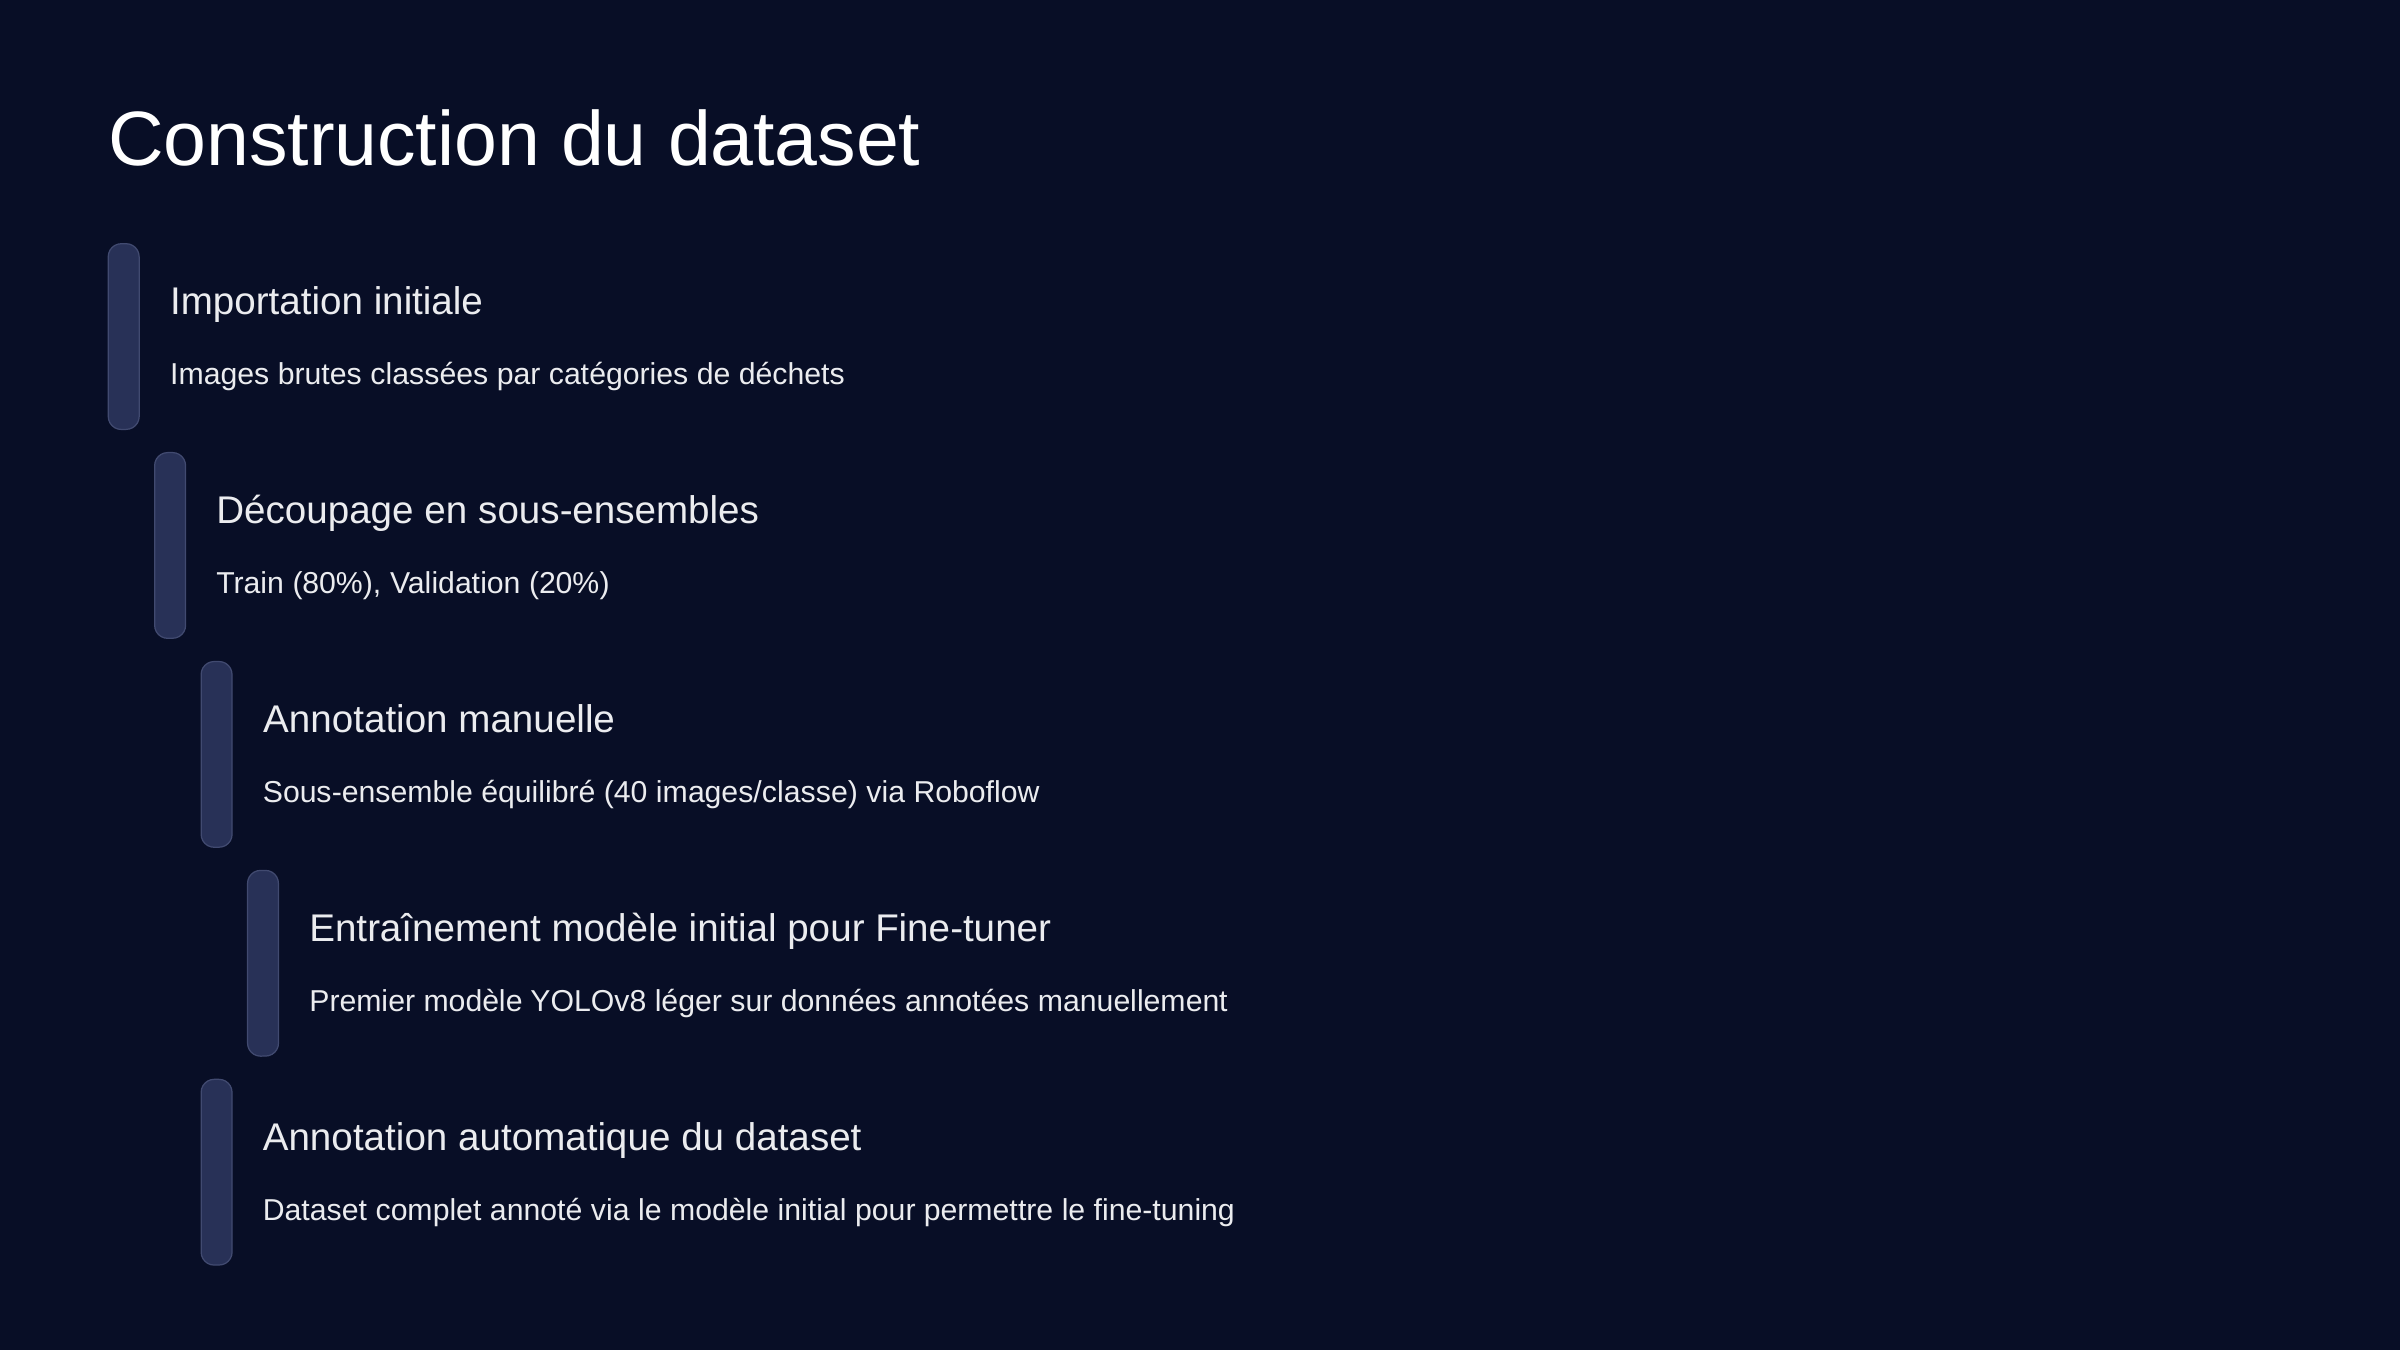

Construction du dataset

Importation initiale
Images brutes classées par catégories de déchets

Découpage en sous-ensembles
Train (80%), Validation (20%)

Annotation manuelle
Sous-ensemble équilibré (40 images/classe) via Roboflow

Entraînement modèle initial pour Fine-tuner
Premier modèle YOLOv8 léger sur données annotées manuellement

Annotation automatique du dataset
Dataset complet annoté via le modèle initial pour permettre le fine-tuning